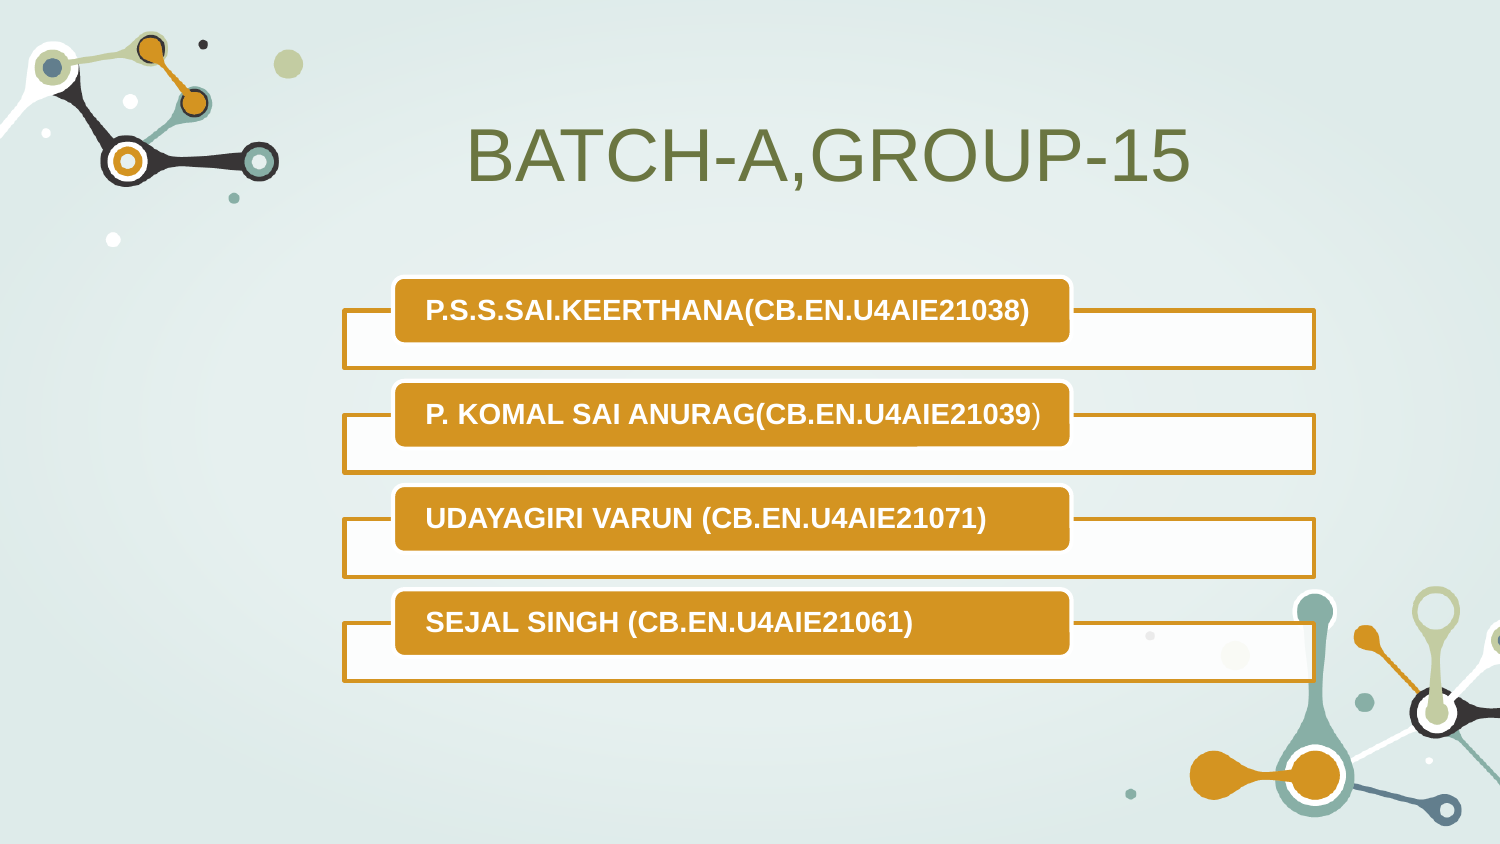

BATCH-A,GROUP-15
P.S.S.SAI.KEERTHANA(CB.EN.U4AIE21038)
P. KOMAL SAI ANURAG(CB.EN.U4AIE21039)
UDAYAGIRI VARUN (CB.EN.U4AIE21071)
SEJAL SINGH (CB.EN.U4AIE21061)